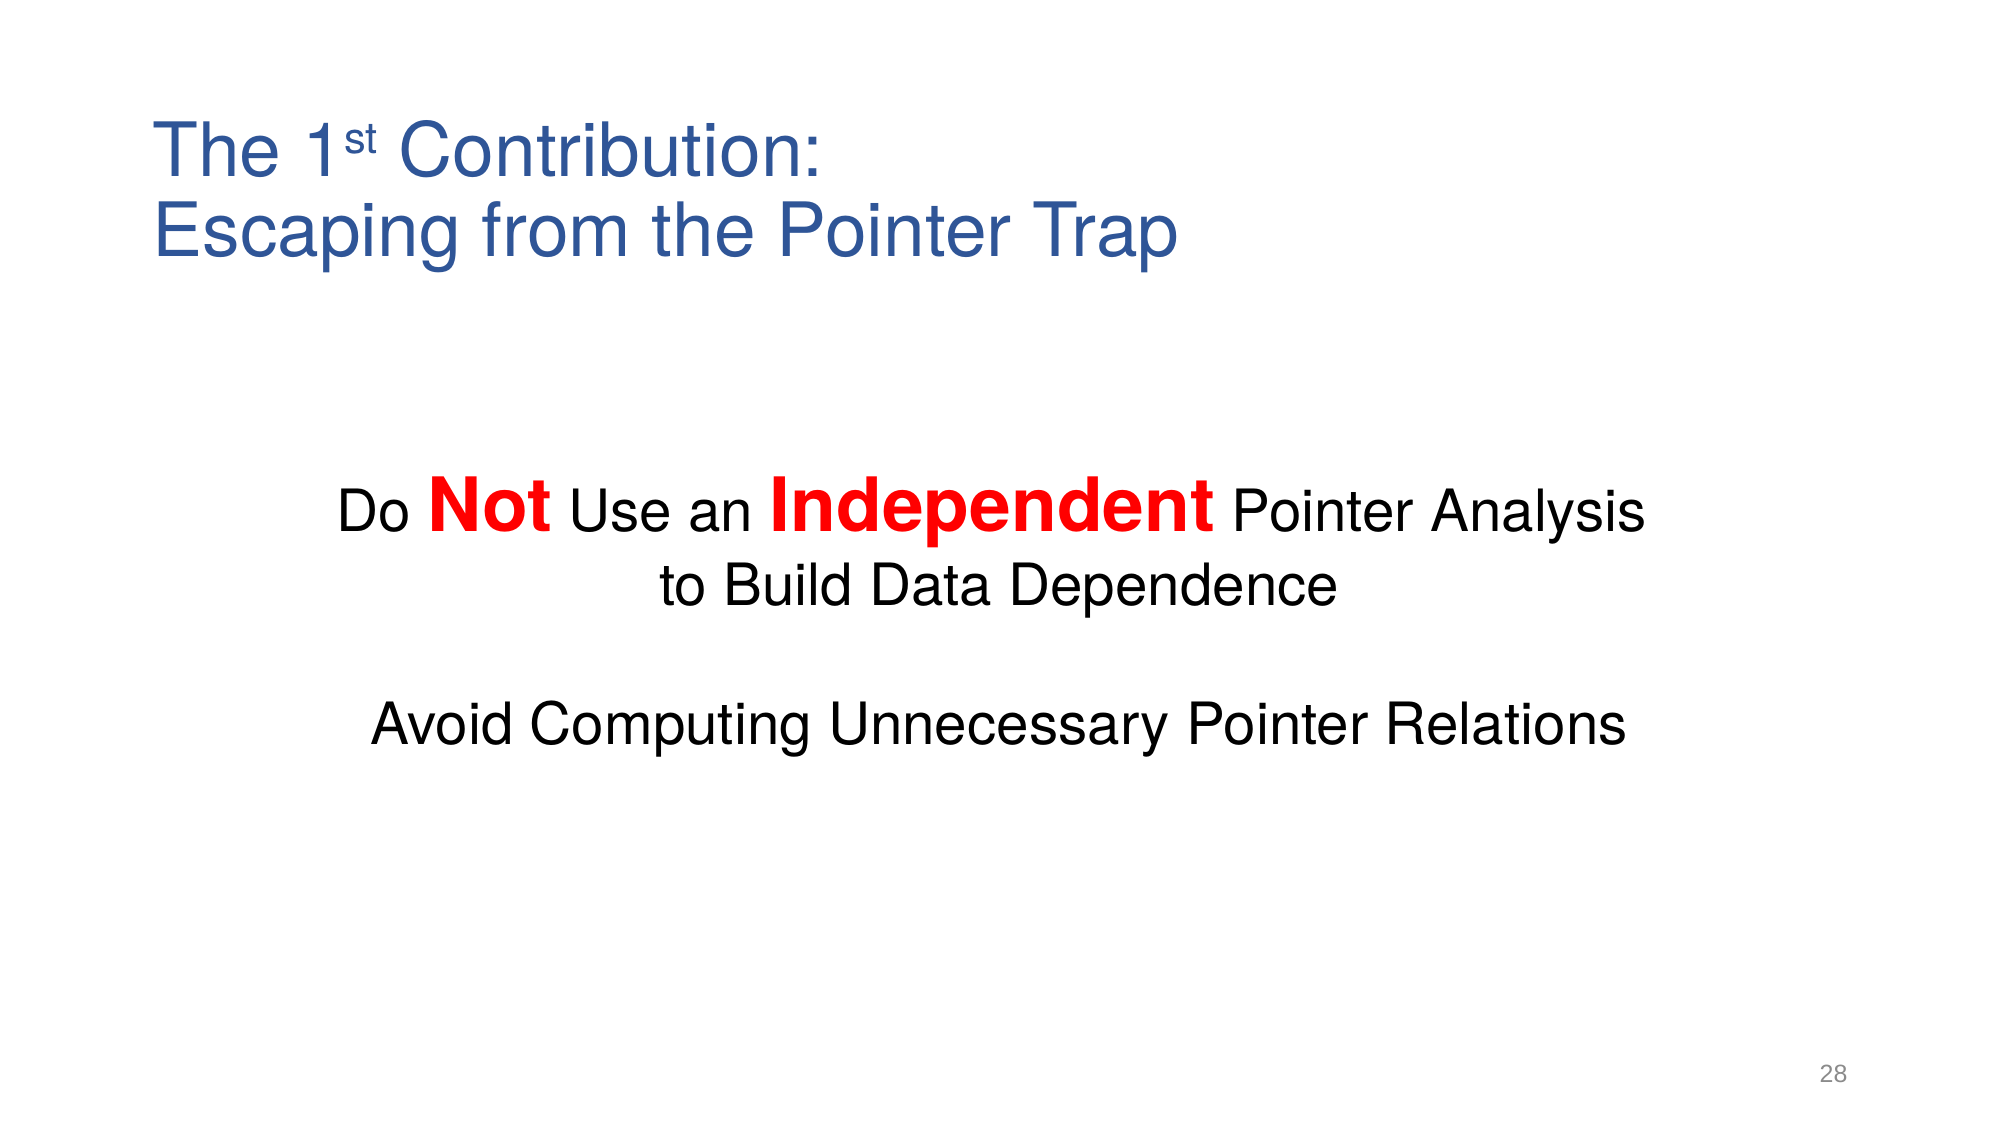

# The 1st Contribution: Escaping from the Pointer Trap
Do Not Use an Independent Pointer Analysis
to Build Data Dependence

Avoid Computing Unnecessary Pointer Relations
28